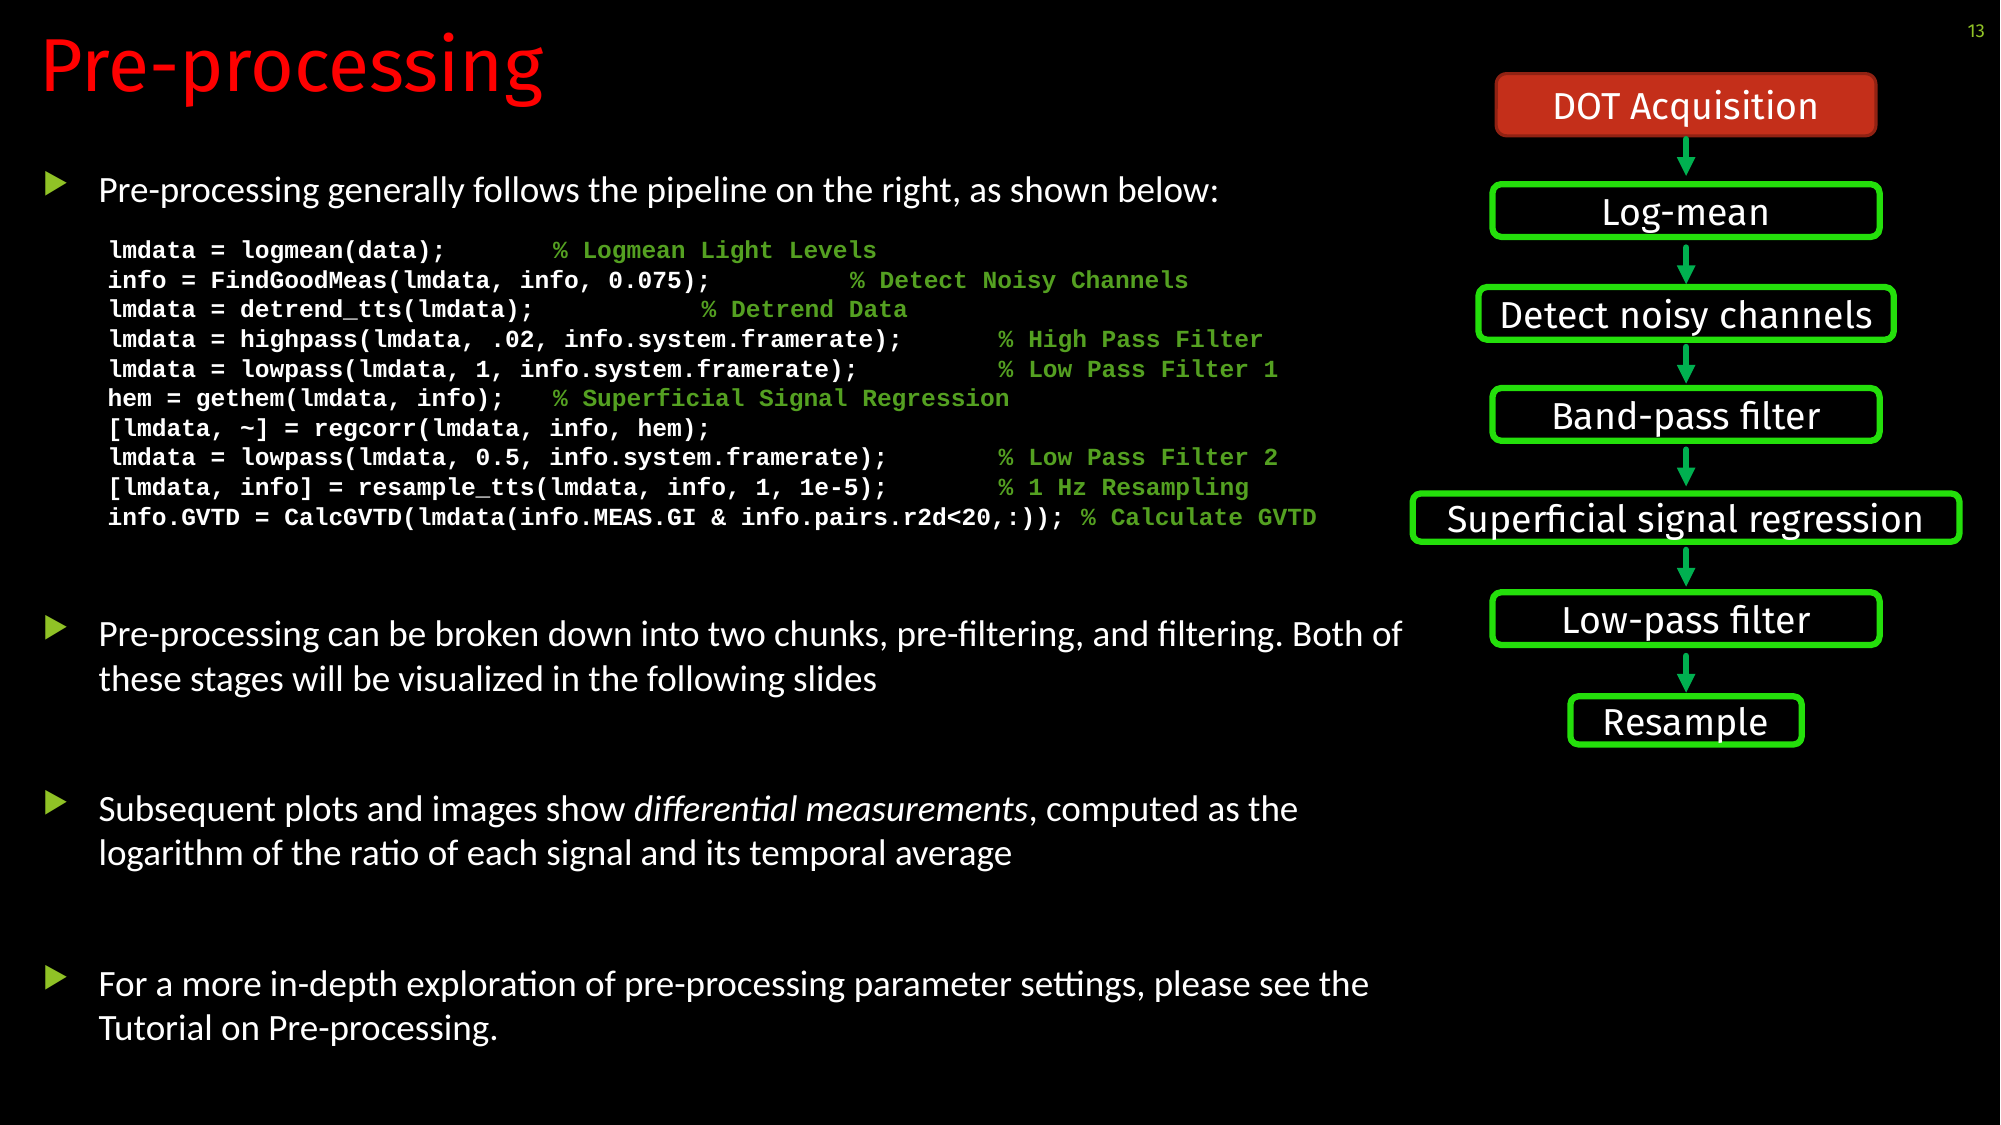

13
# Pre-processing
DOT Acquisition
Pre-processing generally follows the pipeline on the right, as shown below:

lmdata = logmean(data);  				% Logmean Light Levels
info = FindGoodMeas(lmdata, info, 0.075); 		% Detect Noisy Channels
lmdata = detrend_tts(lmdata);  			% Detrend Data
lmdata = highpass(lmdata, .02, info.system.framerate); 	% High Pass Filter
lmdata = lowpass(lmdata, 1, info.system.framerate); 	% Low Pass Filter 1
hem = gethem(lmdata, info); 			% Superficial Signal Regression
[lmdata, ~] = regcorr(lmdata, info, hem);
lmdata = lowpass(lmdata, 0.5, info.system.framerate); 	% Low Pass Filter 2
[lmdata, info] = resample_tts(lmdata, info, 1, 1e-5); 	% 1 Hz Resampling
info.GVTD = CalcGVTD(lmdata(info.MEAS.GI & info.pairs.r2d<20,:)); % Calculate GVTD

Pre-processing can be broken down into two chunks, pre-filtering, and filtering. Both of these stages will be visualized in the following slides

Subsequent plots and images show differential measurements, computed as the logarithm of the ratio of each signal and its temporal average

For a more in-depth exploration of pre-processing parameter settings, please see the Tutorial on Pre-processing.

Log-mean
Detect noisy channels
Band-pass filter
Superficial signal regression
Low-pass filter
Resample